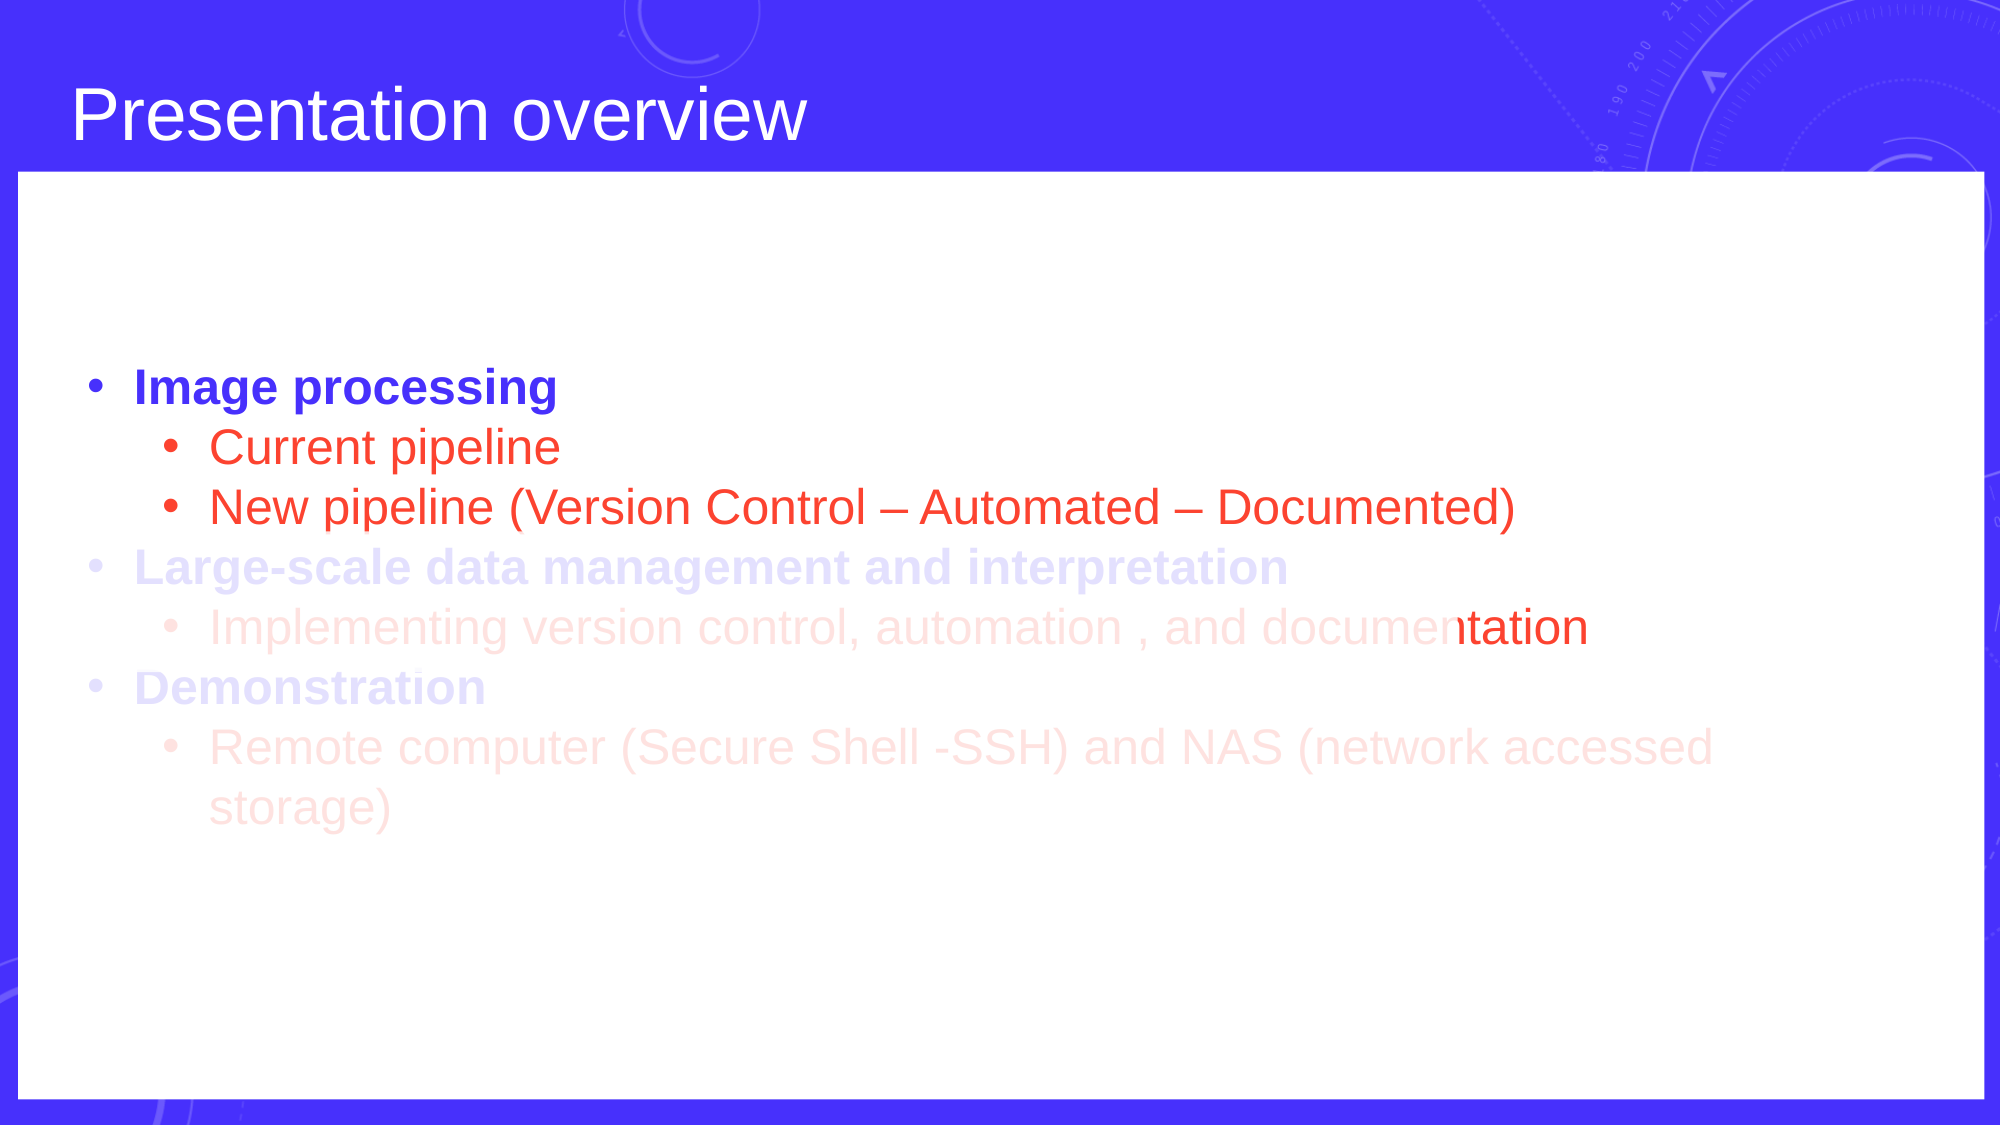

Presentation overview

Image processing
Current pipeline
New pipeline (Version Control – Automated – Documented)
Large-scale data management and interpretation
Implementing version control, automation , and documentation
Demonstration
Remote computer (Secure Shell -SSH) and NAS (network accessed storage)